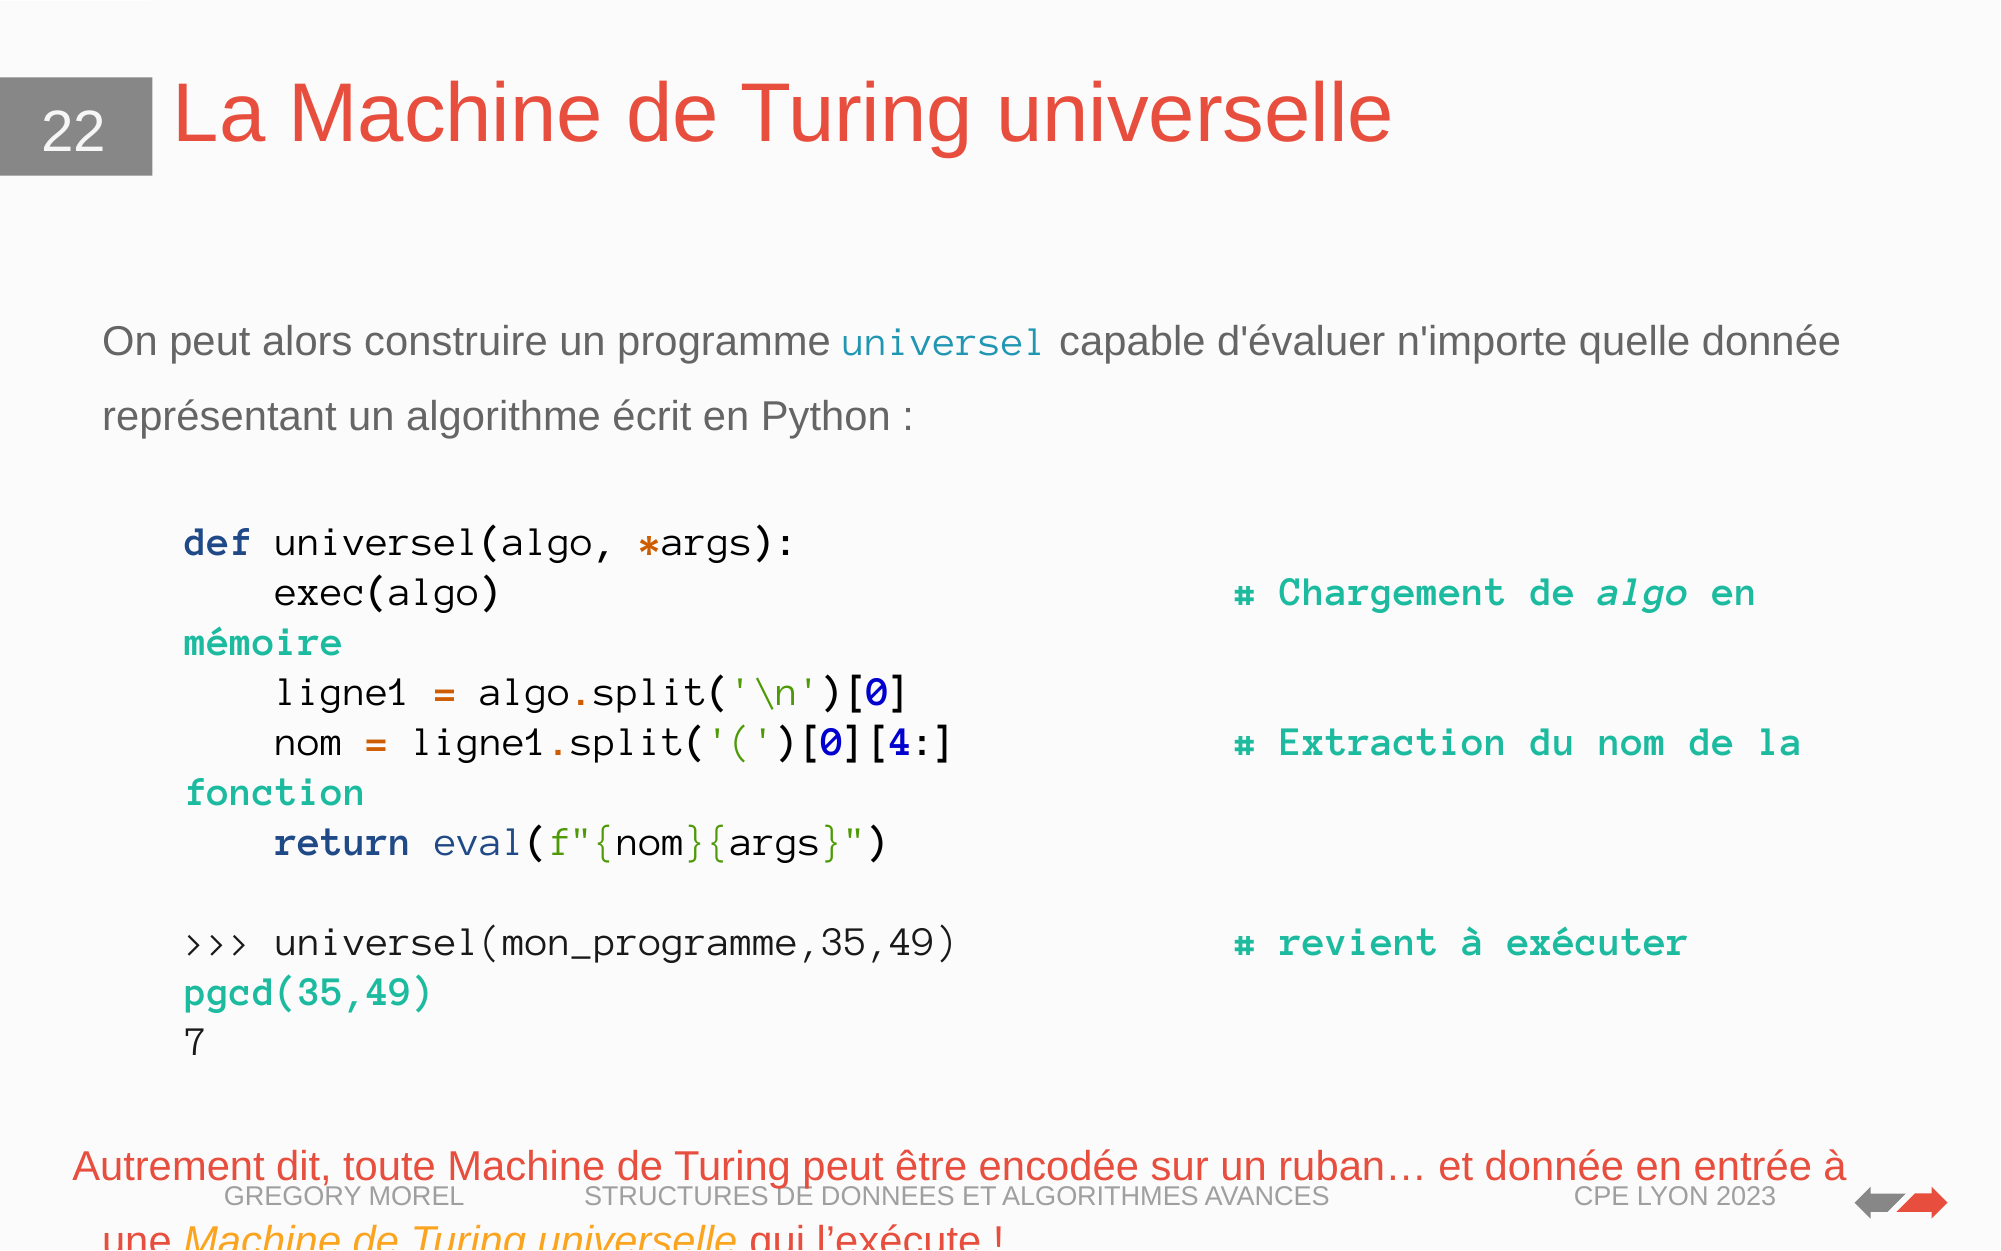

# La Machine de Turing universelle
22
On peut alors construire un programme universel capable d'évaluer n'importe quelle donnée représentant un algorithme écrit en Python :

def universel(algo, *args):
    exec(algo)					# Chargement de algo en mémoire
    ligne1 = algo.split('\n')[0]
    nom = ligne1.split('(')[0][4:]		# Extraction du nom de la fonction
    return eval(f"{nom}{args}")

>>> universel(mon_programme,35,49)		# revient à exécuter pgcd(35,49)
7

Autrement dit, toute Machine de Turing peut être encodée sur un ruban… et donnée en entrée à une Machine de Turing universelle qui l’exécute !